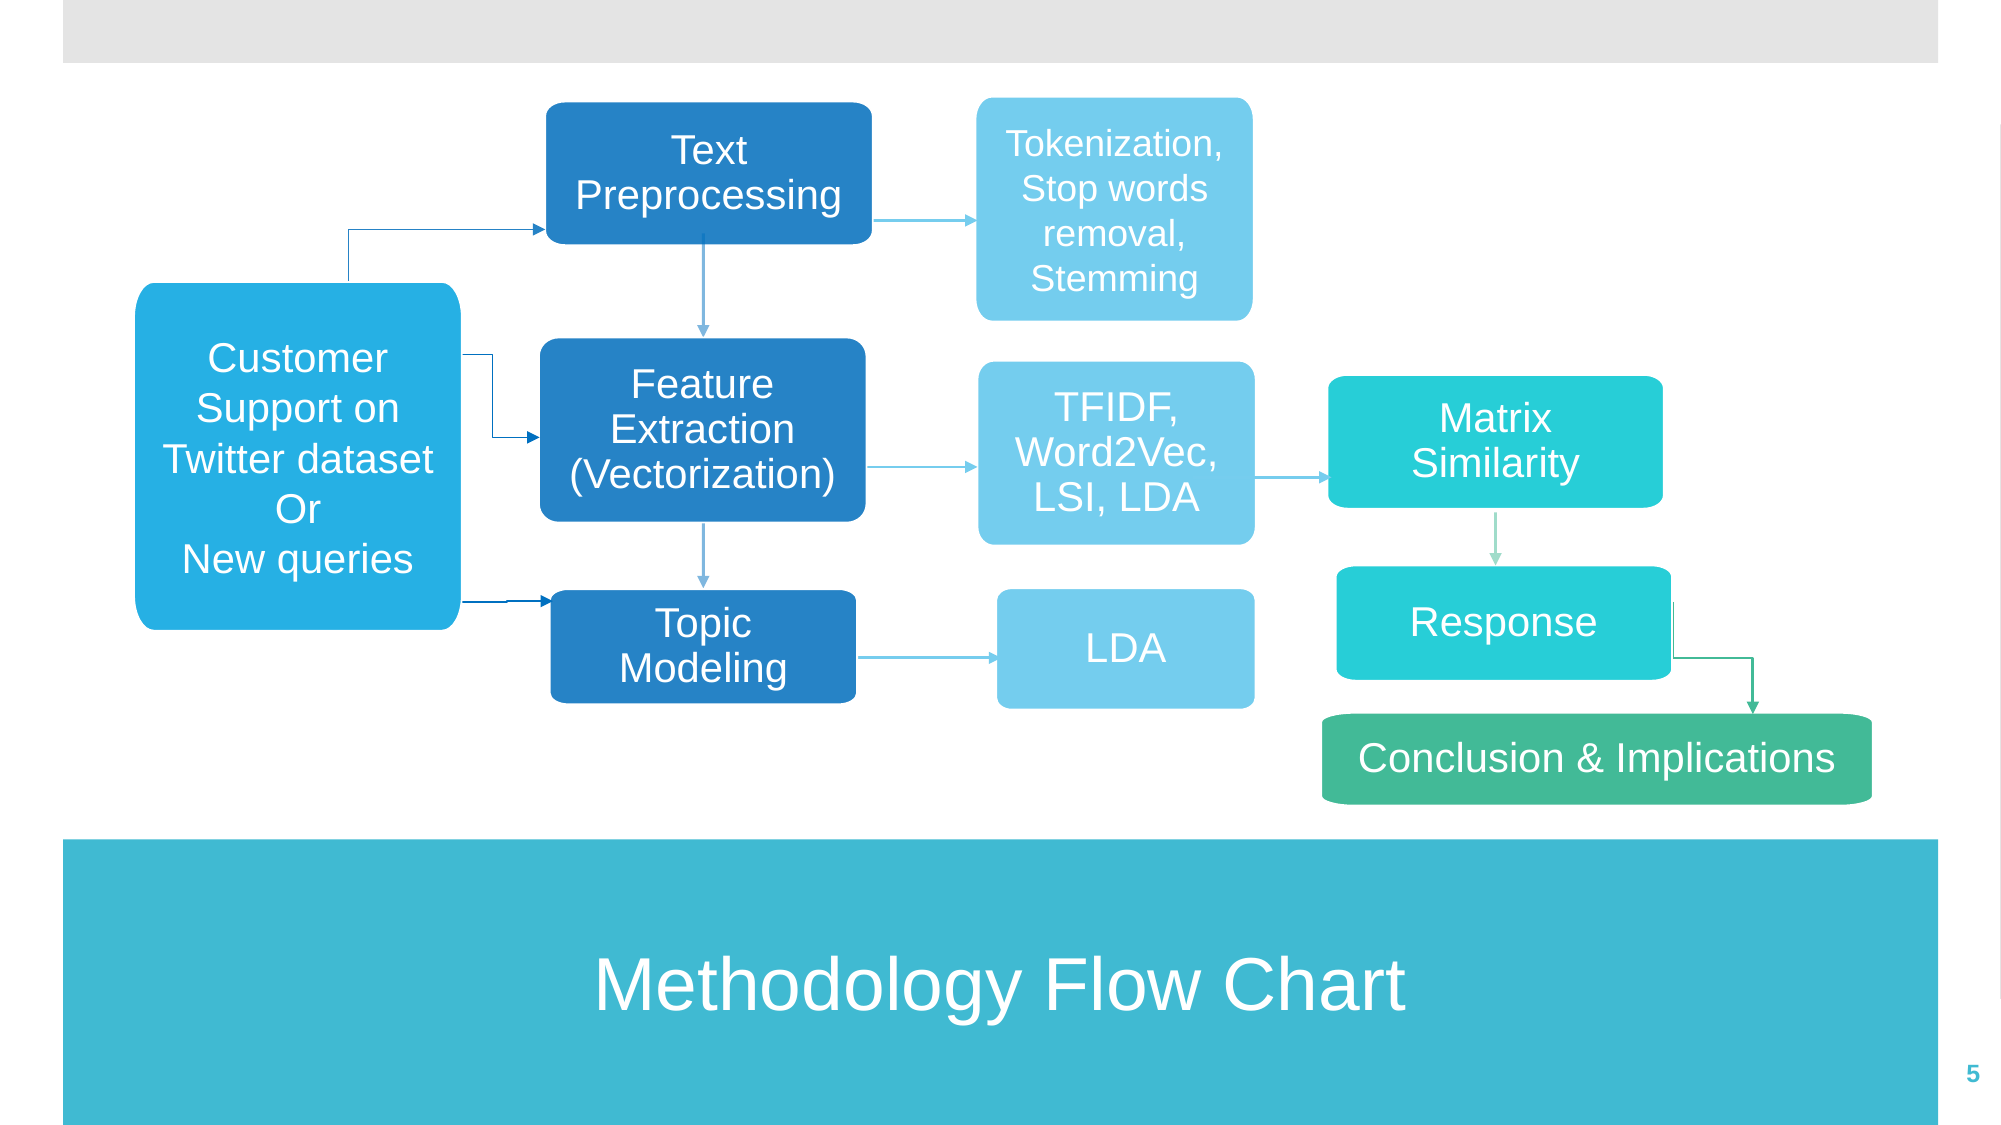

Tokenization,
Stop words removal,
Stemming
Text Preprocessing
Customer Support on Twitter dataset
Or
New queries
Feature Extraction (Vectorization)
TFIDF,
Word2Vec,
LSI, LDA
Matrix Similarity
Response
LDA
Topic Modeling
Conclusion & Implications
# Methodology Flow Chart
5